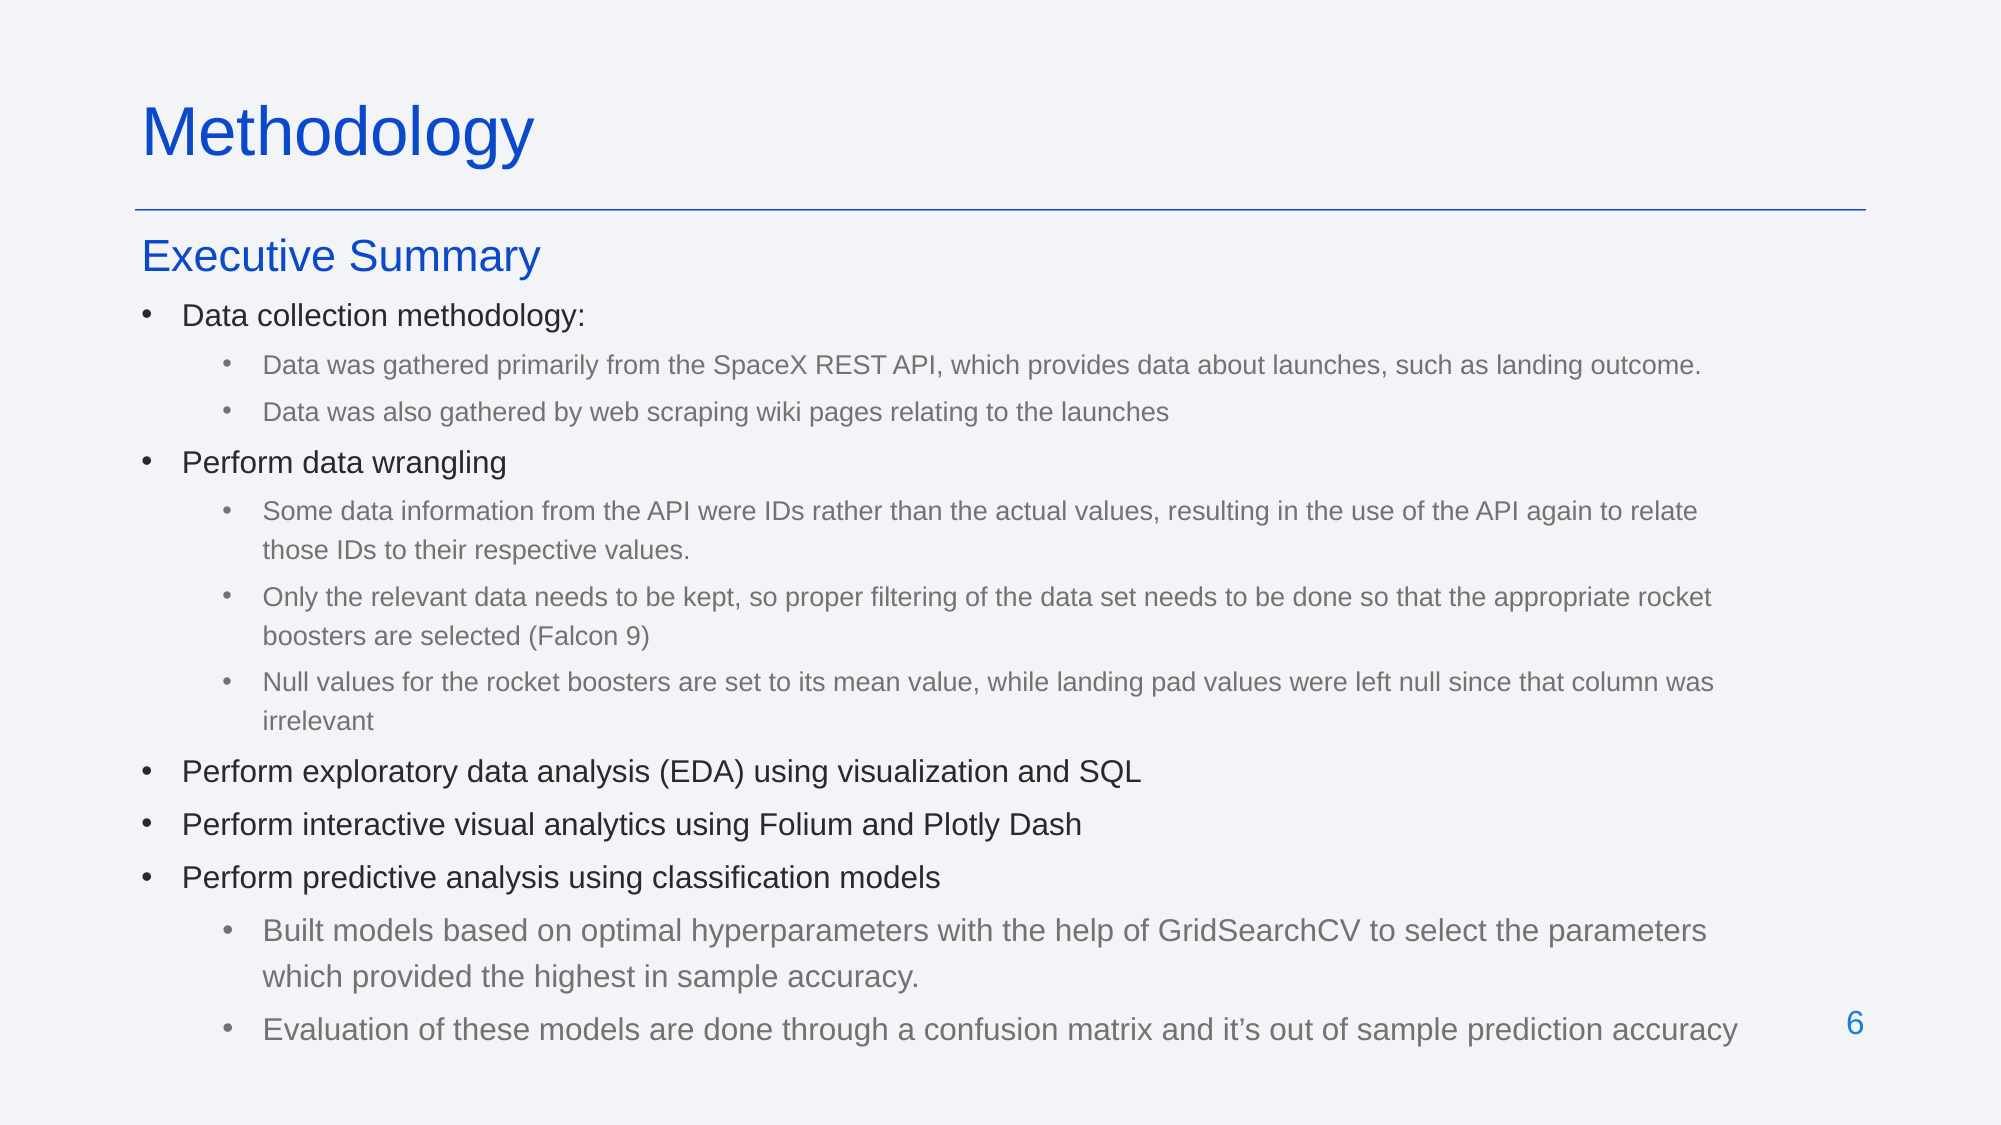

Methodology
Executive Summary
Data collection methodology:
Data was gathered primarily from the SpaceX REST API, which provides data about launches, such as landing outcome.
Data was also gathered by web scraping wiki pages relating to the launches
Perform data wrangling
Some data information from the API were IDs rather than the actual values, resulting in the use of the API again to relate those IDs to their respective values.
Only the relevant data needs to be kept, so proper filtering of the data set needs to be done so that the appropriate rocket boosters are selected (Falcon 9)
Null values for the rocket boosters are set to its mean value, while landing pad values were left null since that column was irrelevant
Perform exploratory data analysis (EDA) using visualization and SQL
Perform interactive visual analytics using Folium and Plotly Dash
Perform predictive analysis using classification models
Built models based on optimal hyperparameters with the help of GridSearchCV to select the parameters which provided the highest in sample accuracy.
Evaluation of these models are done through a confusion matrix and it’s out of sample prediction accuracy

6